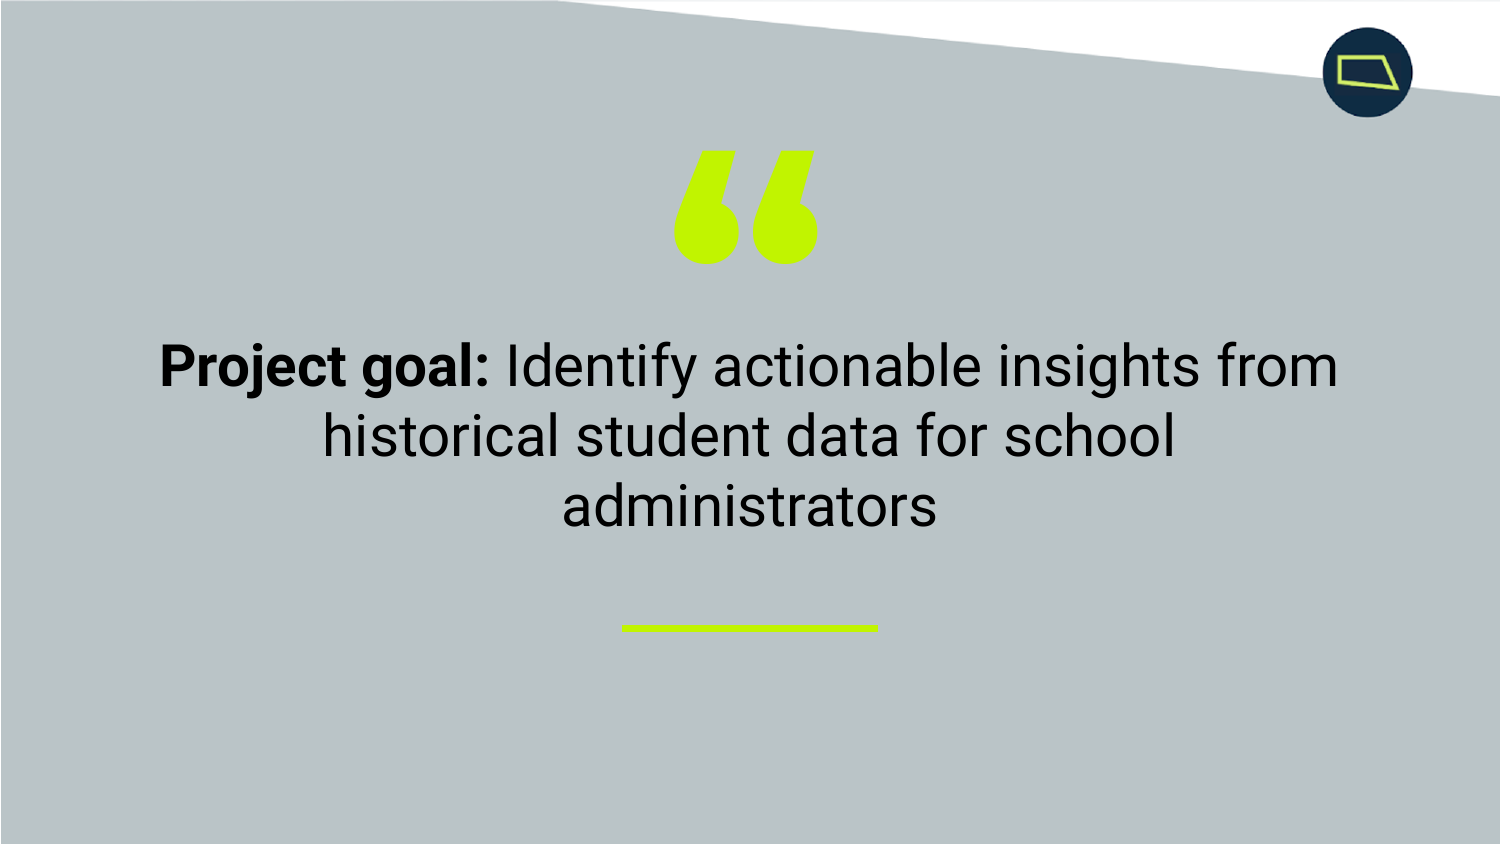

“
Project goal: Identify actionable insights from historical student data for school administrators